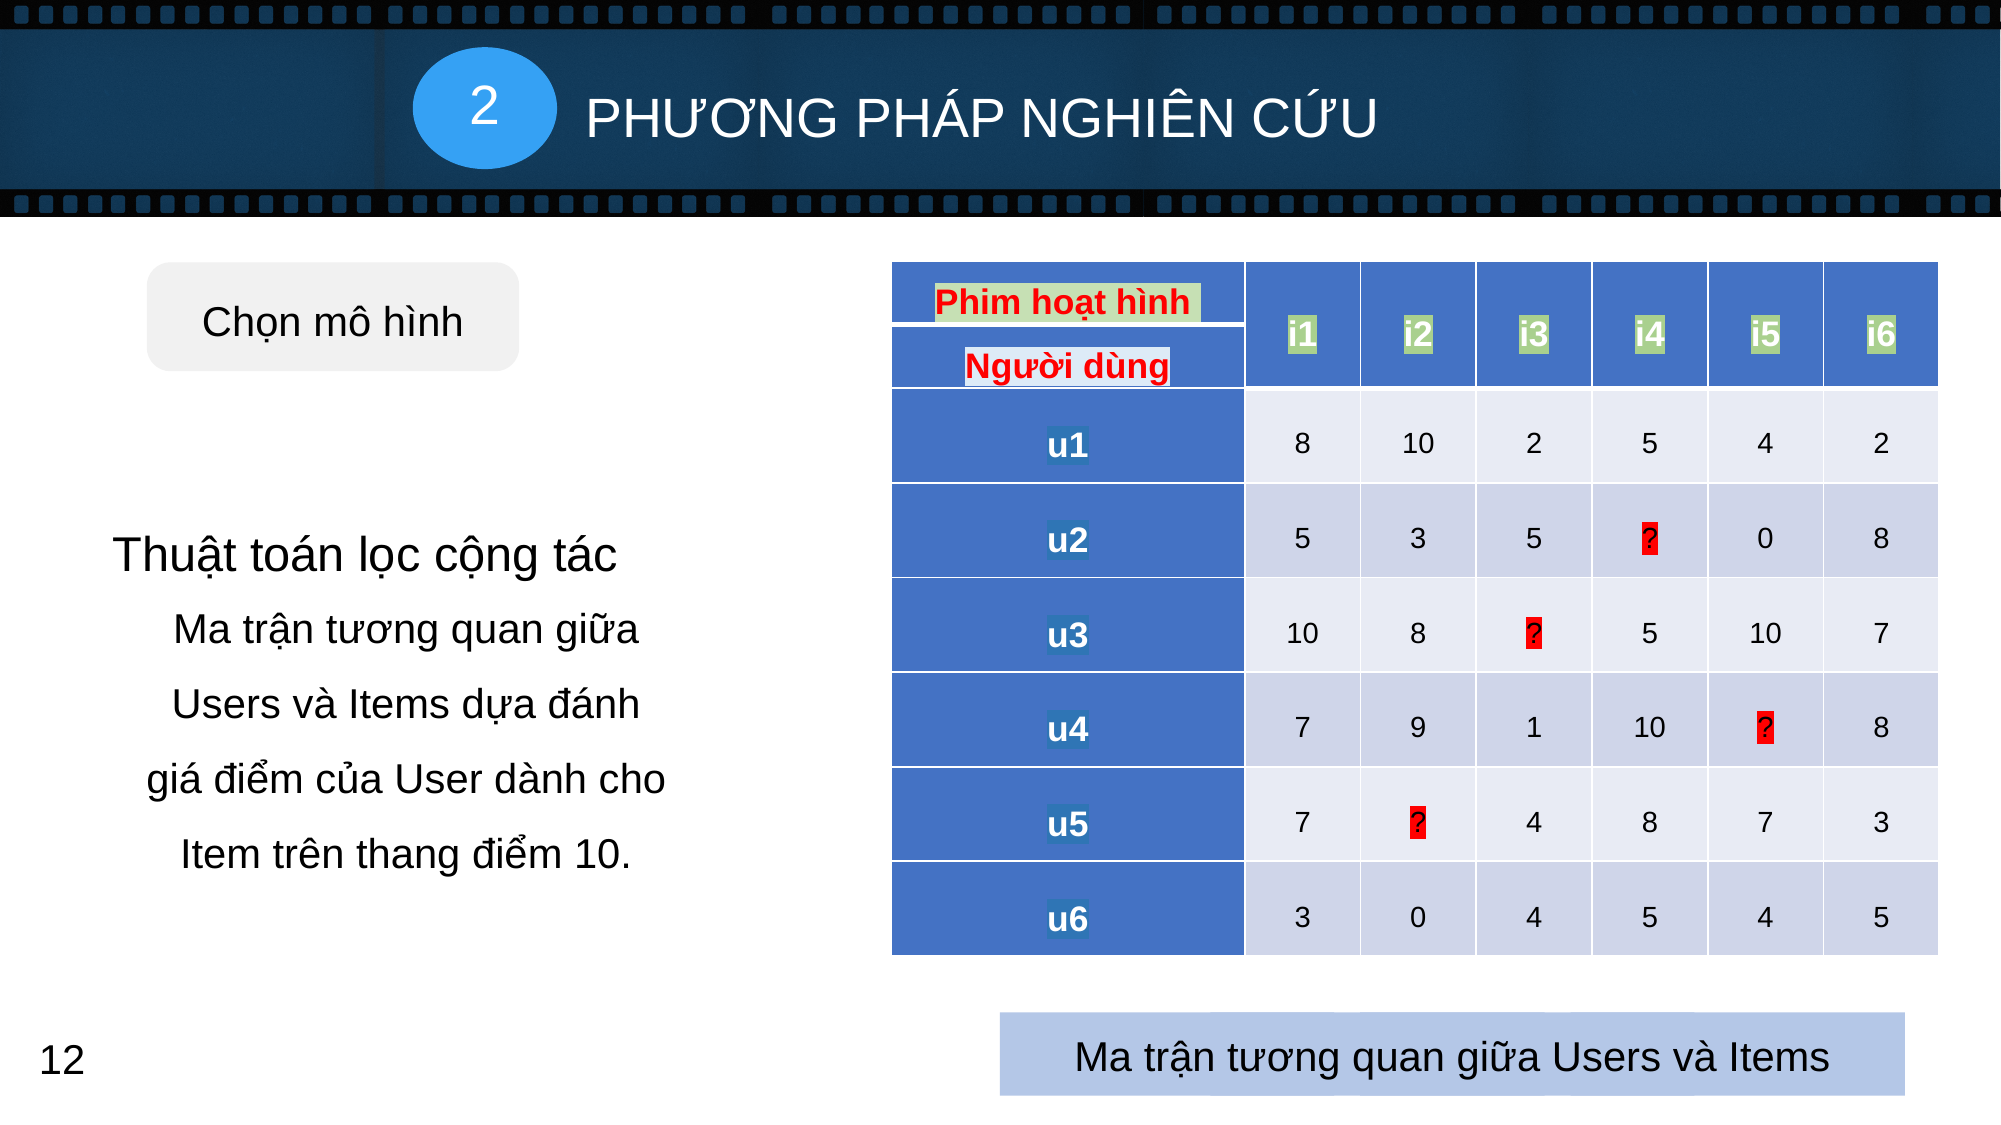

2
PHƯƠNG PHÁP NGHIÊN CỨU
Chọn mô hình
| Phim hoạt hình | i1 | i2 | i3 | i4 | i5 | i6 |
| --- | --- | --- | --- | --- | --- | --- |
| Người dùng |  |  |  |  |  |  |
| u1 | 8 | 10 | 2 | 5 | 4 | 2 |
| u2 | 5 | 3 | 5 | ? | 0 | 8 |
| u3 | 10 | 8 | ? | 5 | 10 | 7 |
| u4 | 7 | 9 | 1 | 10 | ? | 8 |
| u5 | 7 | ? | 4 | 8 | 7 | 3 |
| u6 | 3 | 0 | 4 | 5 | 4 | 5 |

Thuật toán lọc cộng tác
Ma trận tương quan giữa Users và Items dựa đánh giá điểm của User dành cho Item trên thang điểm 10.

Ma trận tương quan giữa Users và Items
12